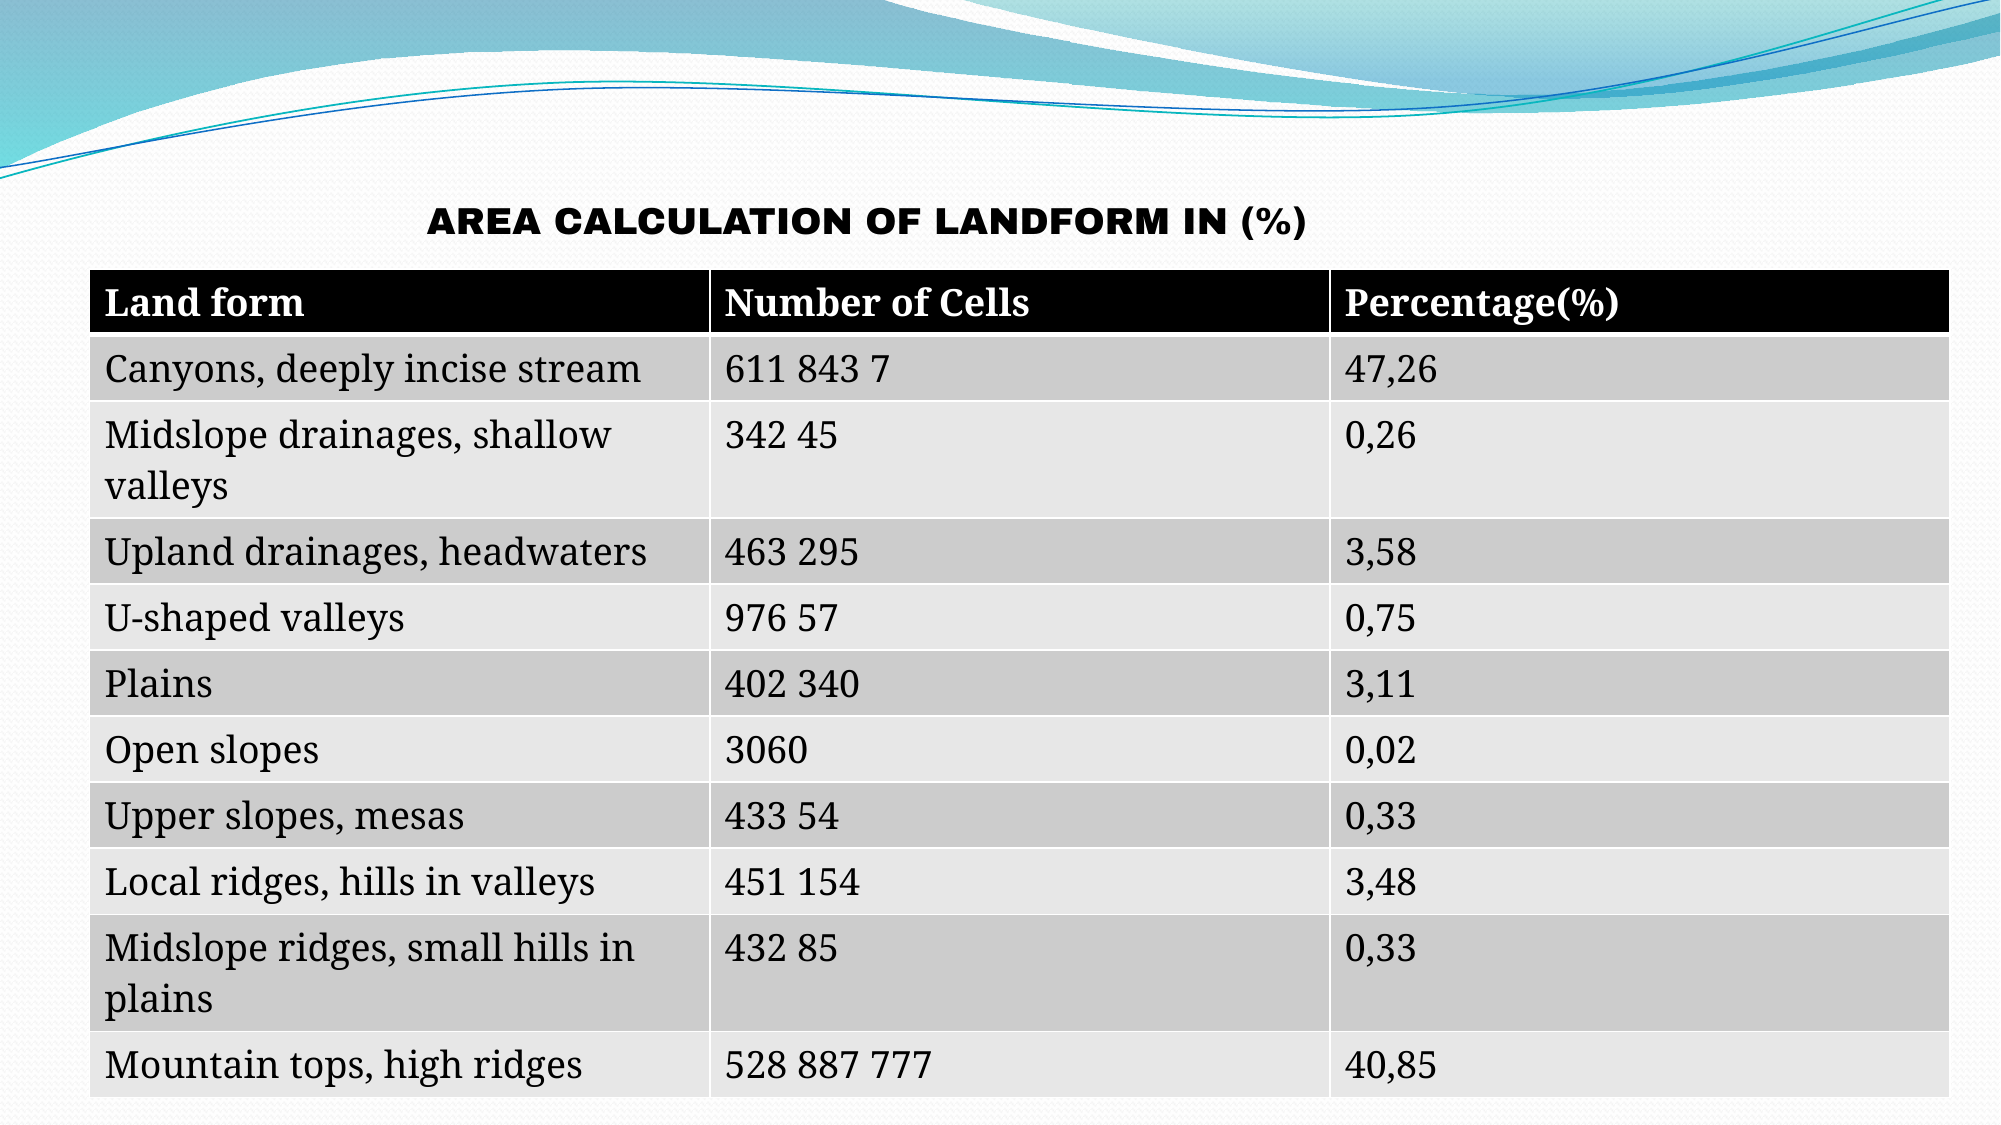

AREA CALCULATION OF LANDFORM IN (%)
| Land form | Number of Cells | Percentage(%) |
| --- | --- | --- |
| Canyons, deeply incise stream | 611 843 7 | 47,26 |
| Midslope drainages, shallow valleys | 342 45 | 0,26 |
| Upland drainages, headwaters | 463 295 | 3,58 |
| U-shaped valleys | 976 57 | 0,75 |
| Plains | 402 340 | 3,11 |
| Open slopes | 3060 | 0,02 |
| Upper slopes, mesas | 433 54 | 0,33 |
| Local ridges, hills in valleys | 451 154 | 3,48 |
| Midslope ridges, small hills in plains | 432 85 | 0,33 |
| Mountain tops, high ridges | 528 887 777 | 40,85 |